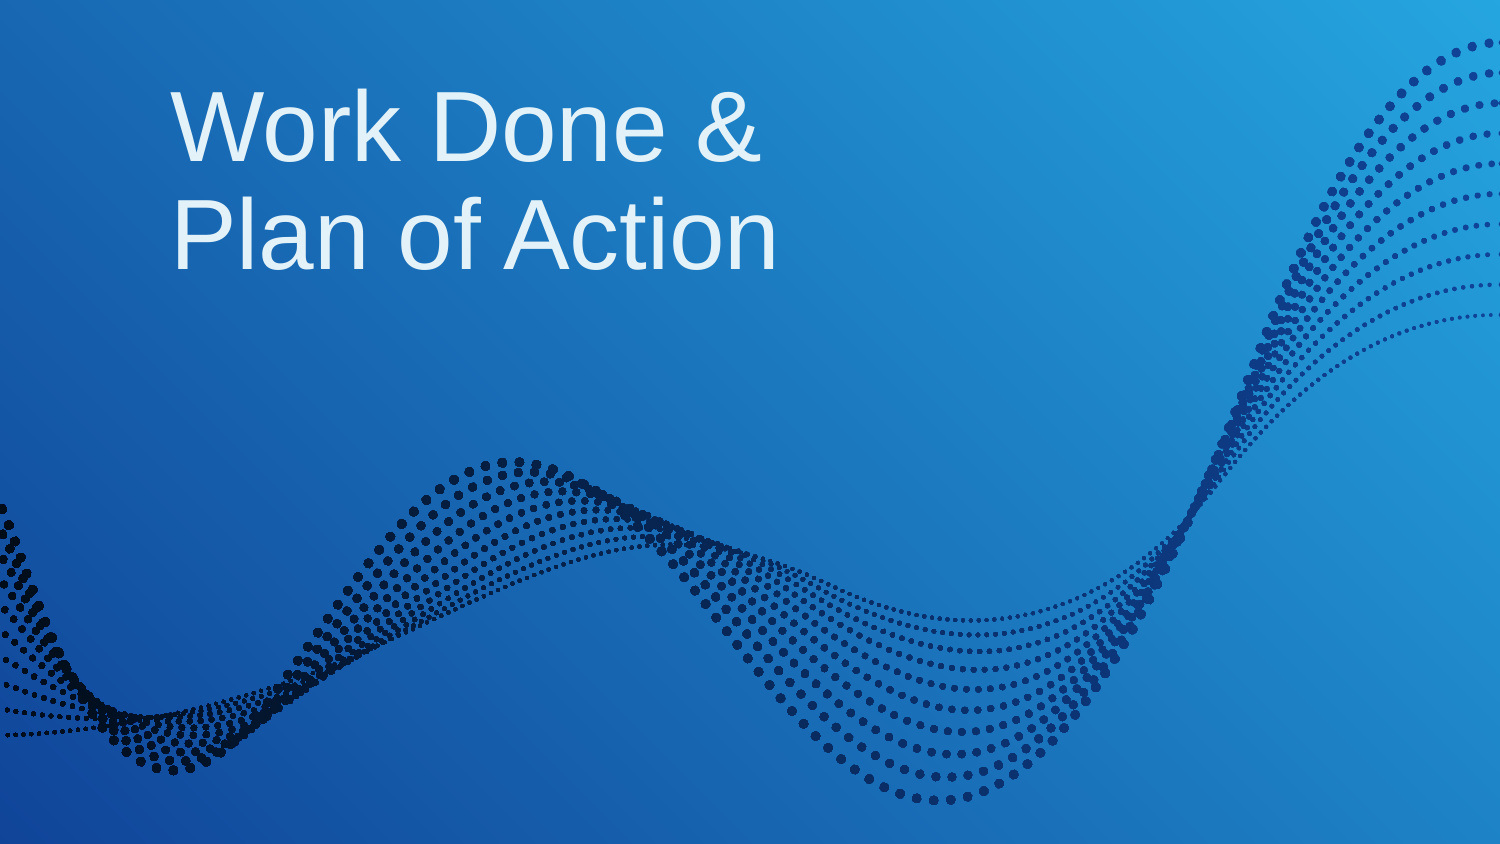

# Work Done &
Plan of Action